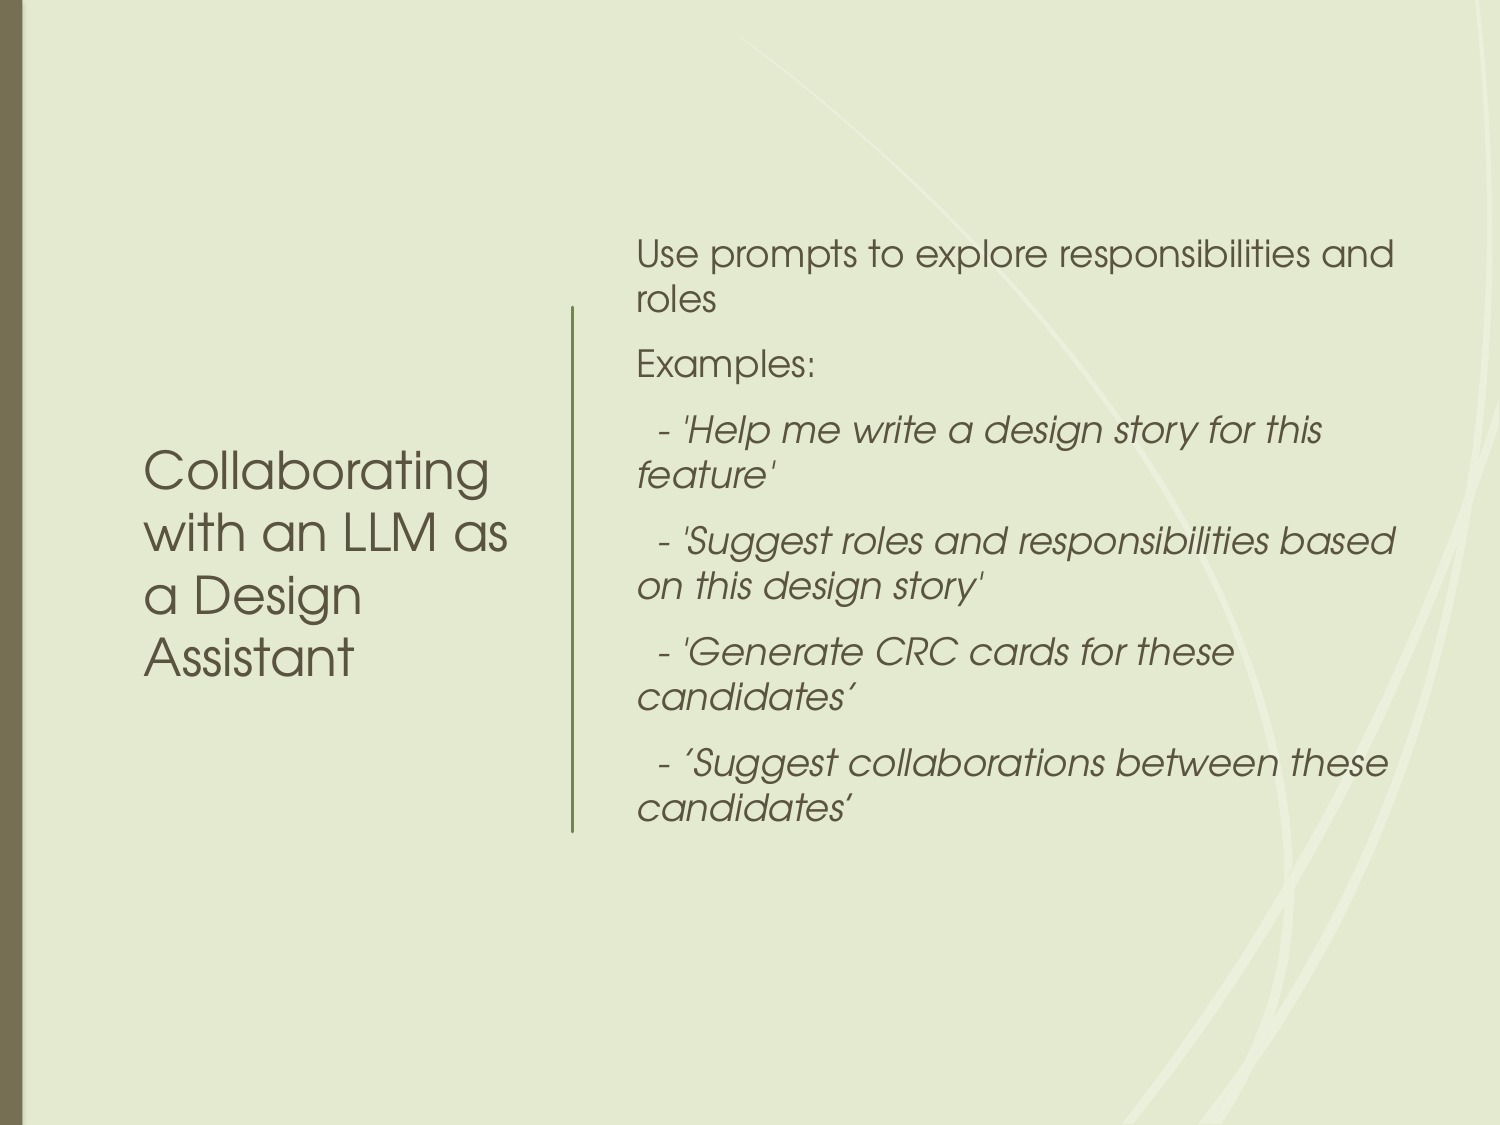

# Collaborating with an LLM as a Design Assistant
Use prompts to explore responsibilities and roles
Examples:
  - 'Help me write a design story for this feature'
  - 'Suggest roles and responsibilities based on this design story'
  - 'Generate CRC cards for these candidates’
  - ’Suggest collaborations between these candidates’